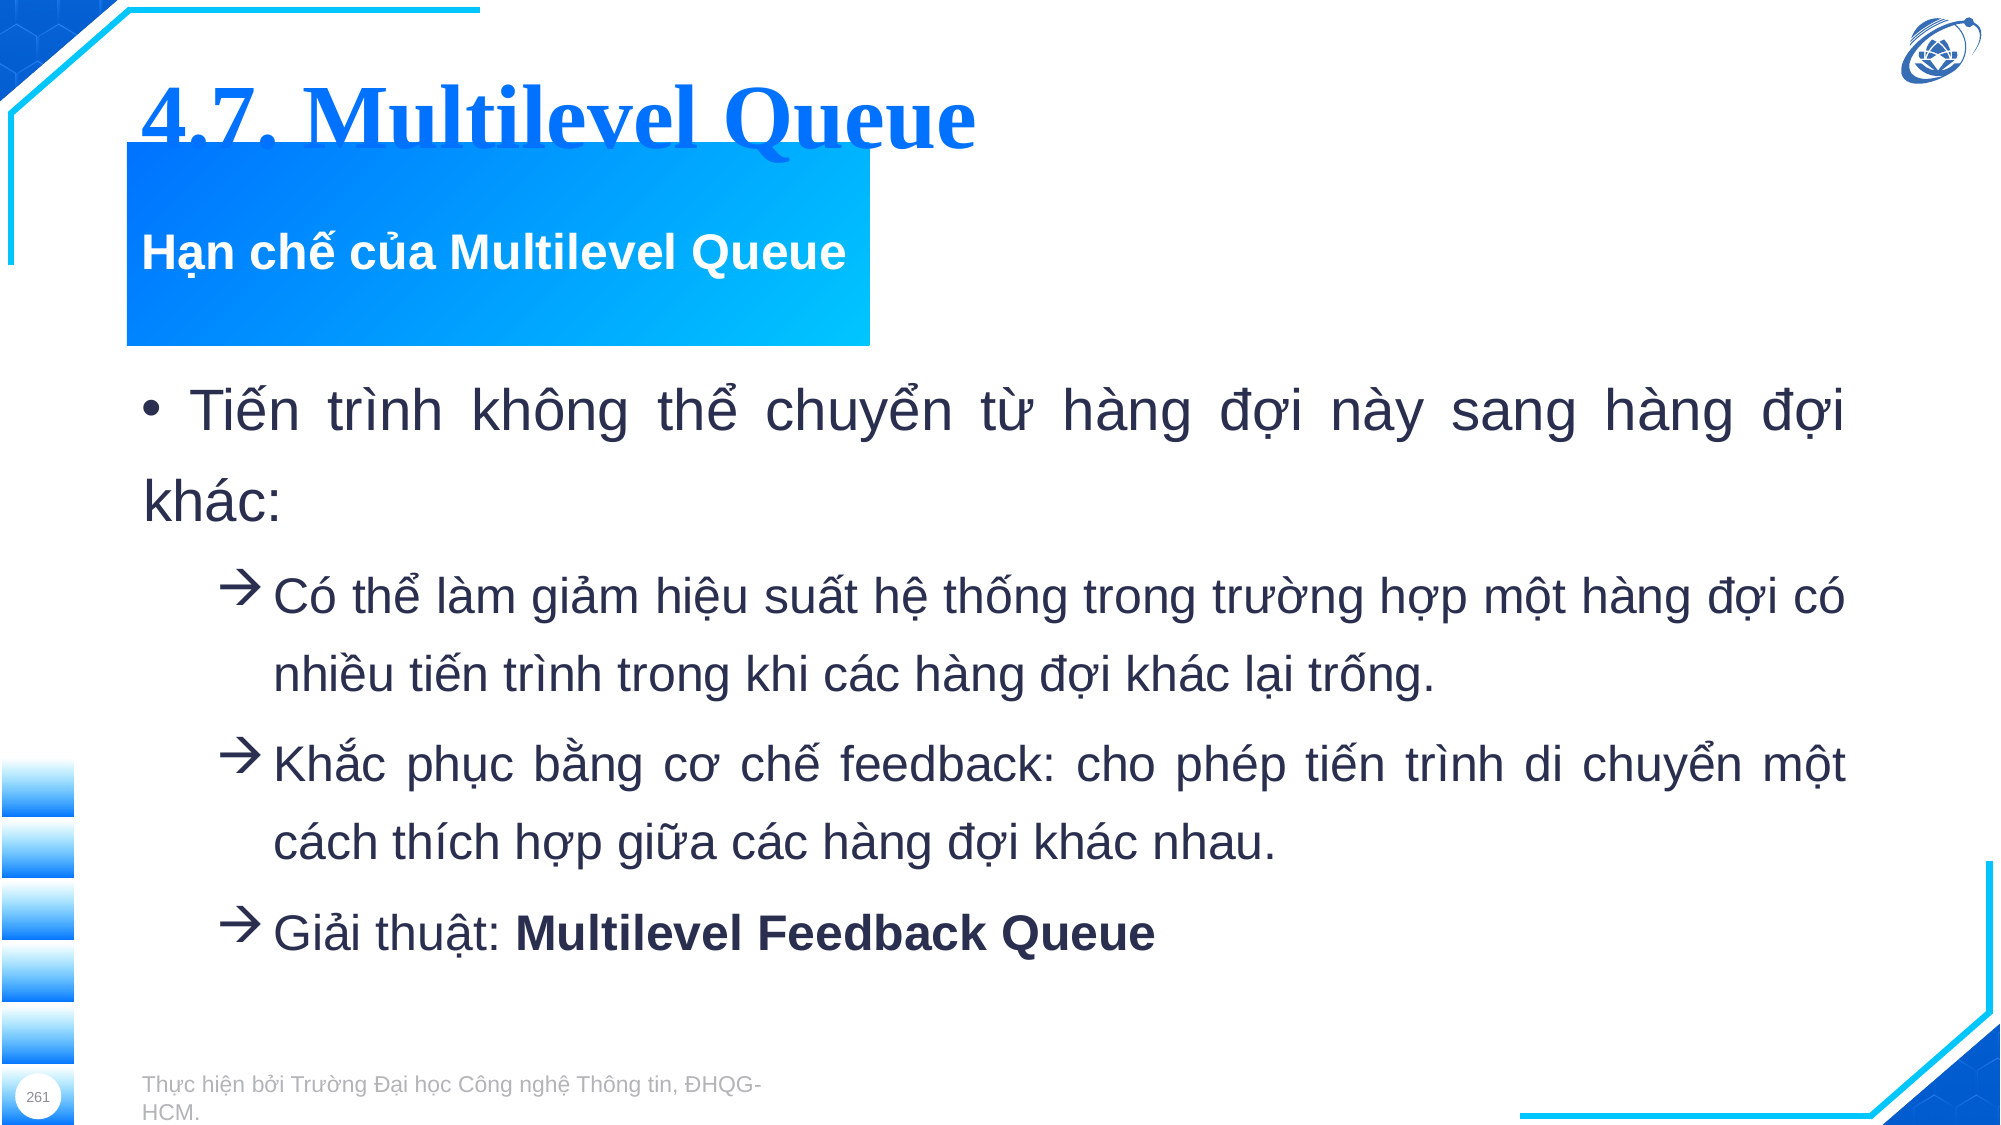

4.7. Multilevel Queue
# Hạn chế của Multilevel Queue
 Tiến trình không thể chuyển từ hàng đợi này sang hàng đợi khác:
Có thể làm giảm hiệu suất hệ thống trong trường hợp một hàng đợi có nhiều tiến trình trong khi các hàng đợi khác lại trống.
Khắc phục bằng cơ chế feedback: cho phép tiến trình di chuyển một cách thích hợp giữa các hàng đợi khác nhau.
Giải thuật: Multilevel Feedback Queue
Thực hiện bởi Trường Đại học Công nghệ Thông tin, ĐHQG-HCM.
261